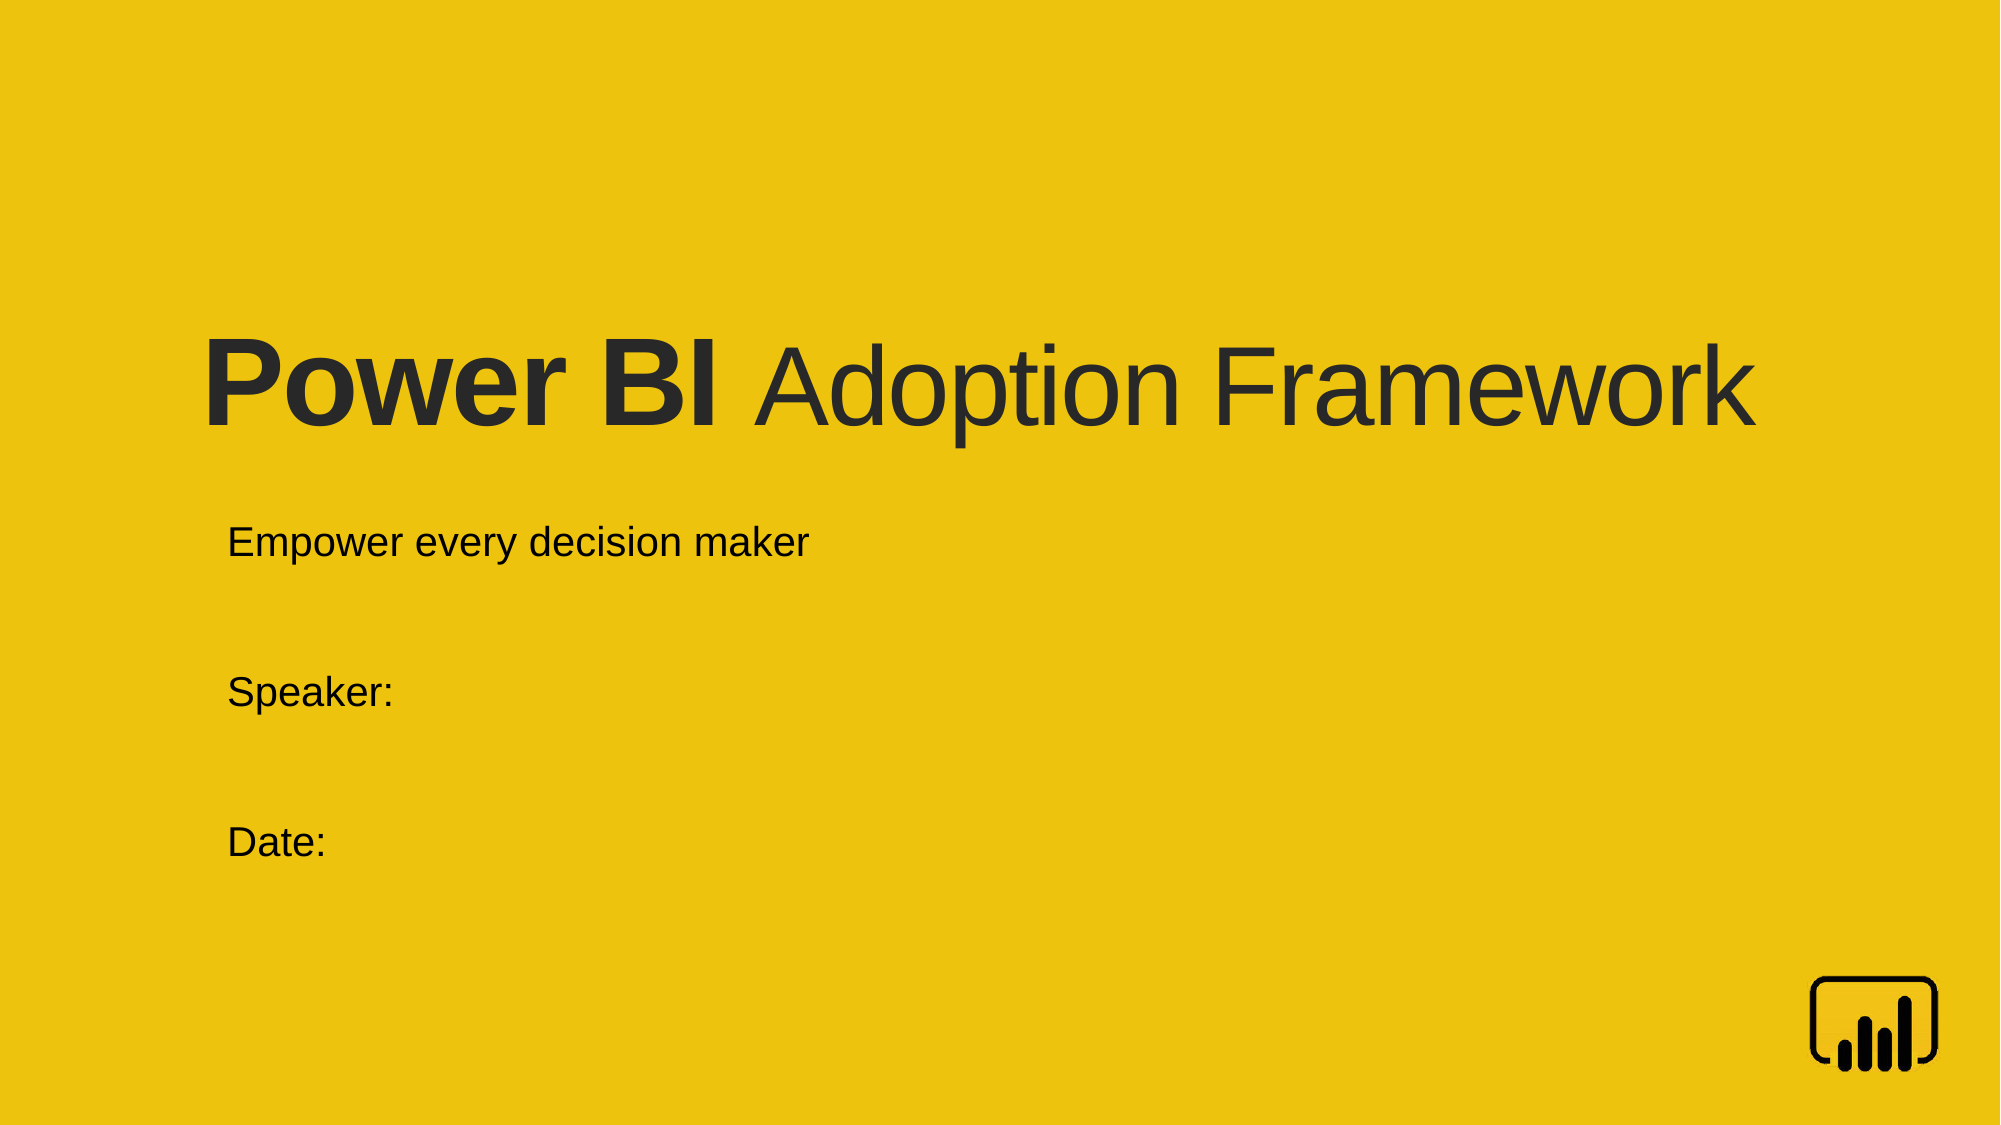

# Power BI Adoption Framework
Empower every decision maker

Speaker:

Date: